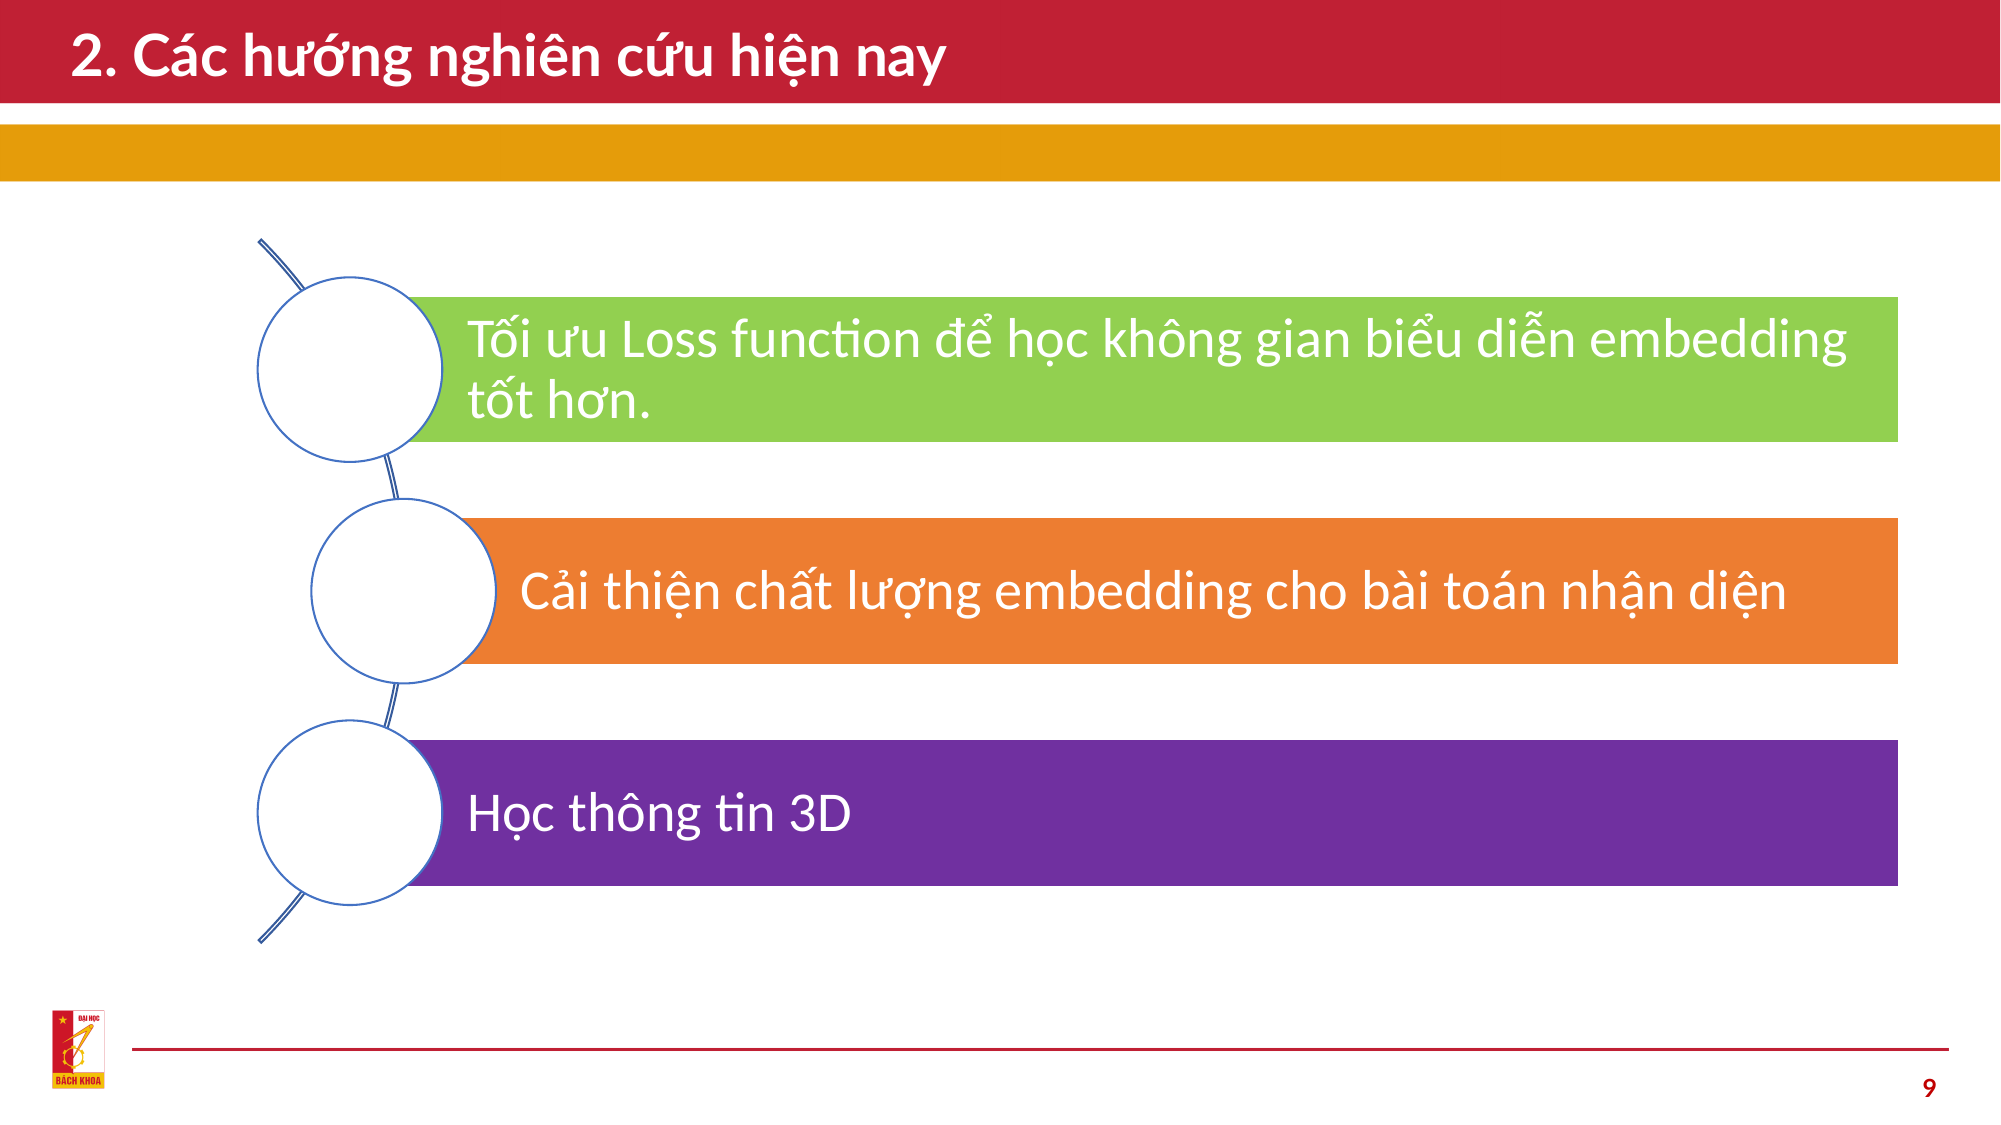

# 2. Các hướng nghiên cứu hiện nay
Tối ưu Loss function để học không gian biểu diễn embedding tốt hơn.
Cải thiện chất lượng embedding cho bài toán nhận diện
Học thông tin 3D
9